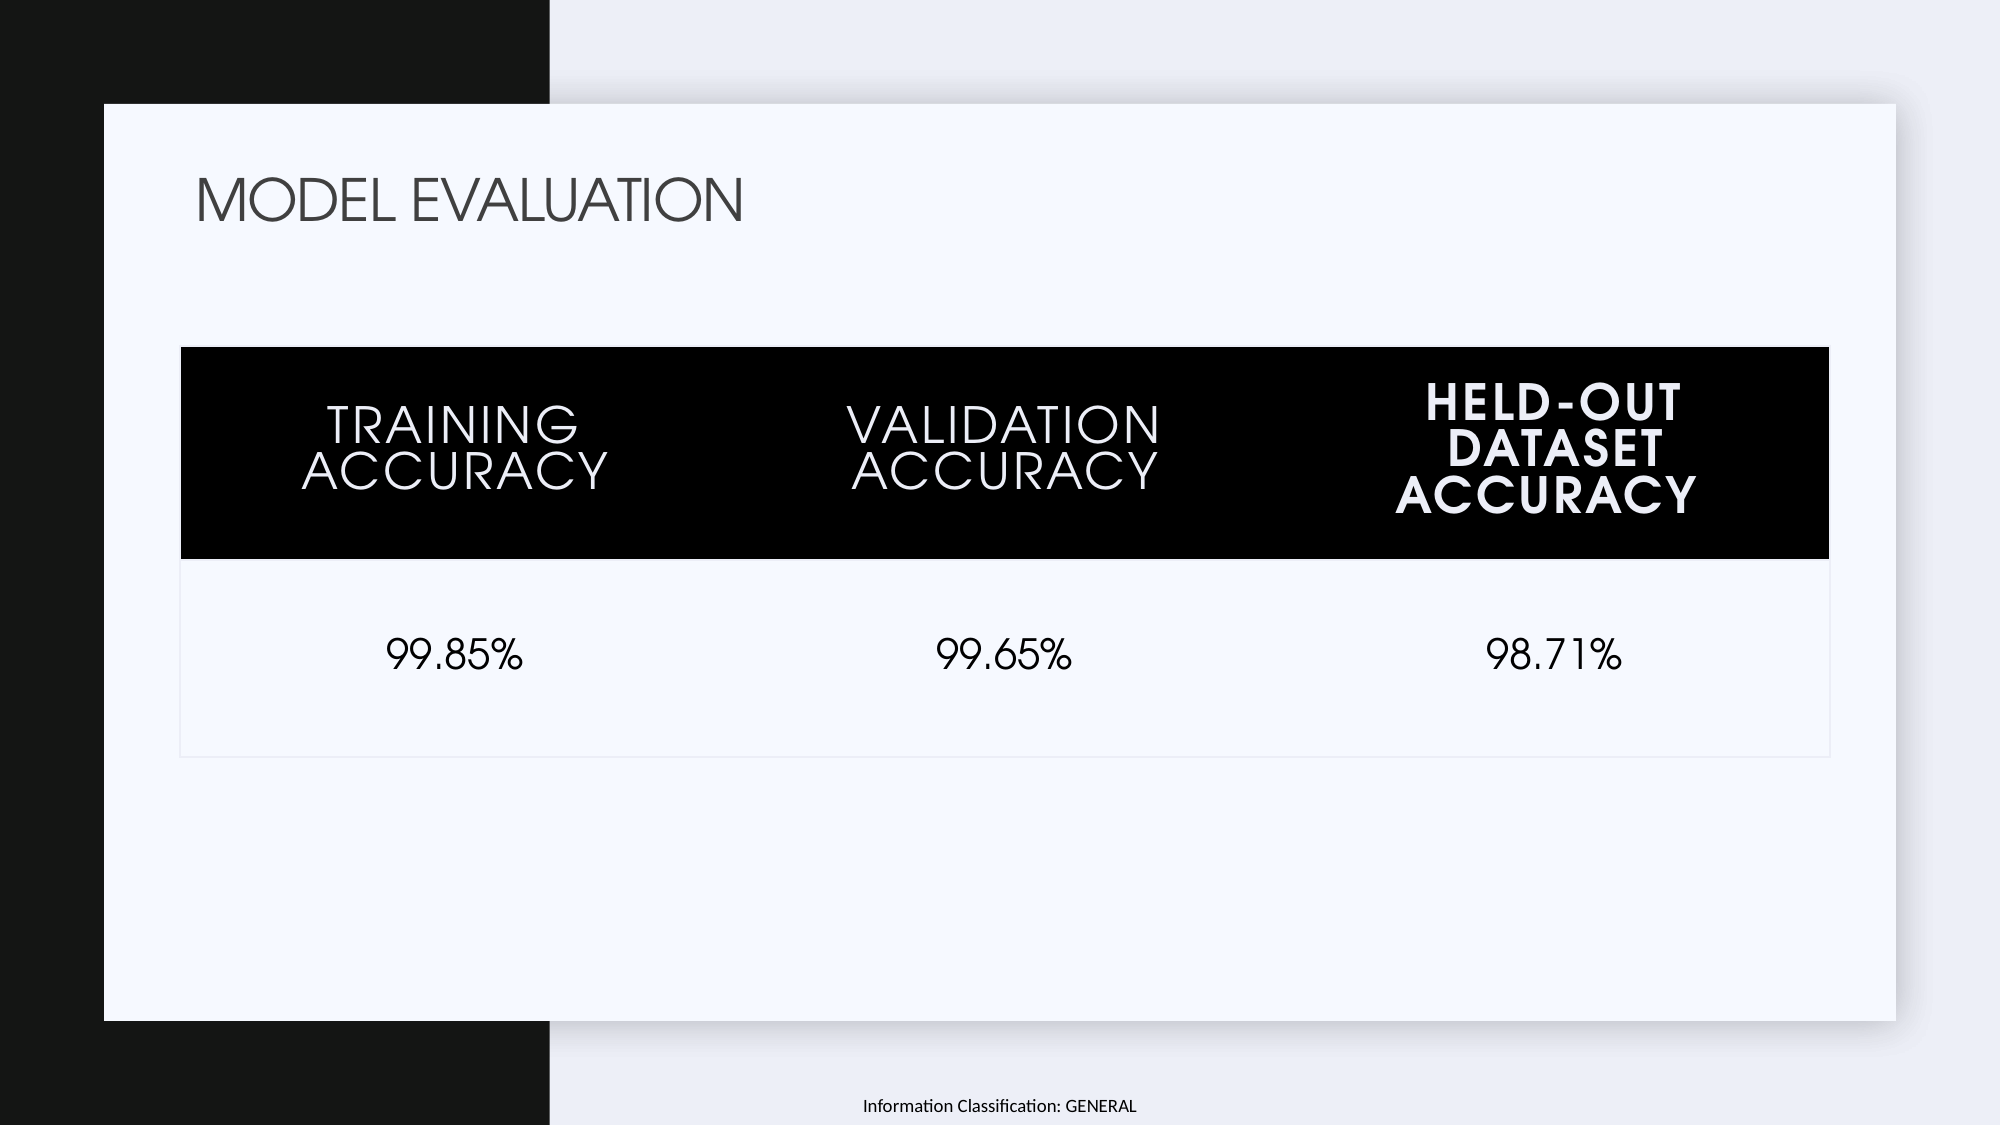

# Model Evaluation
| Training Accuracy | Validation Accuracy | Held-out dataset Accuracy |
| --- | --- | --- |
| 99.85% | 99.65% | 98.71% |